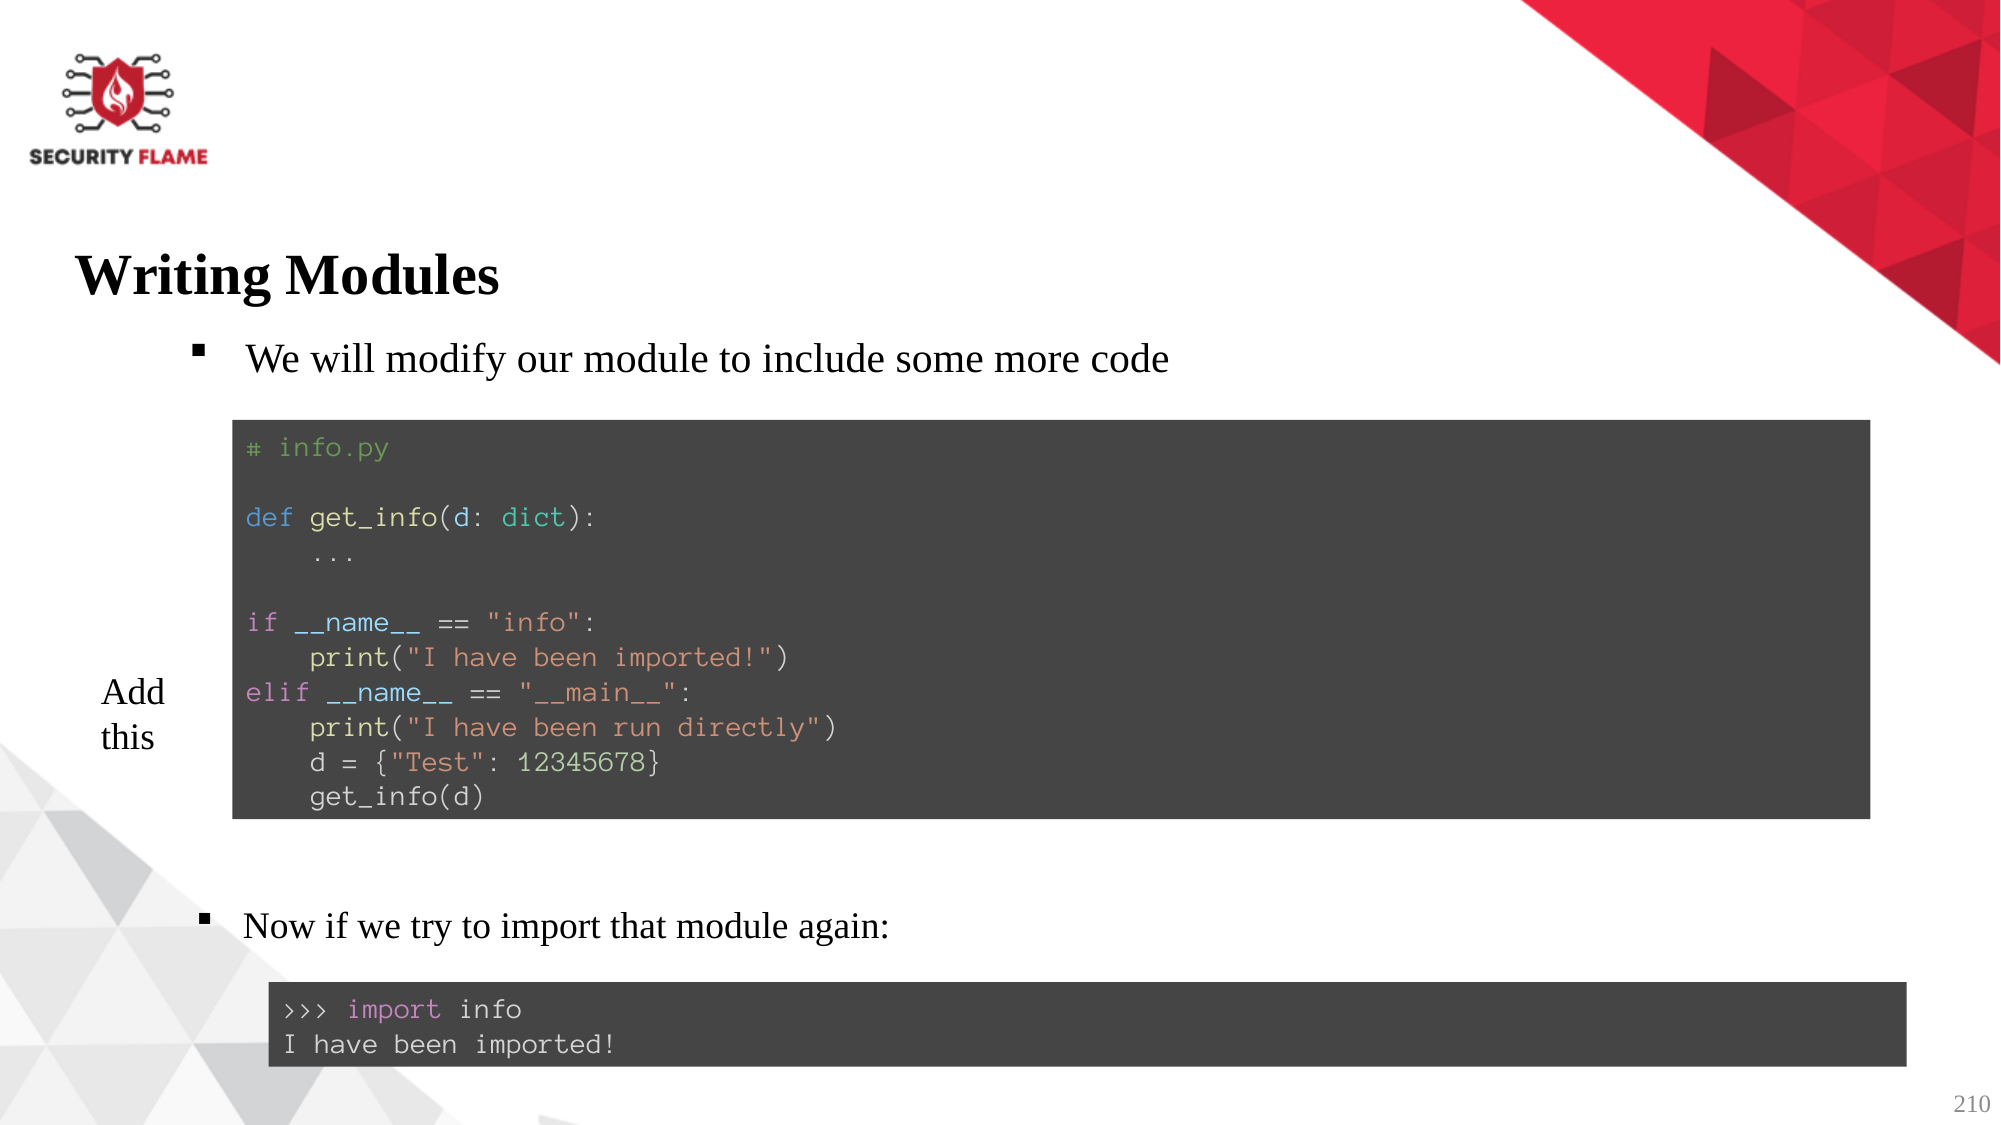

Writing Modules
We will modify our module to include some more code
# info.py
def get_info(d: dict):
    ...
if __name__ == "info":
    print("I have been imported!")
elif __name__ == "__main__":
    print("I have been run directly")
    d = {"Test": 12345678}
    get_info(d)
Add this
Now if we try to import that module again:
>>> import info
I have been imported!
210